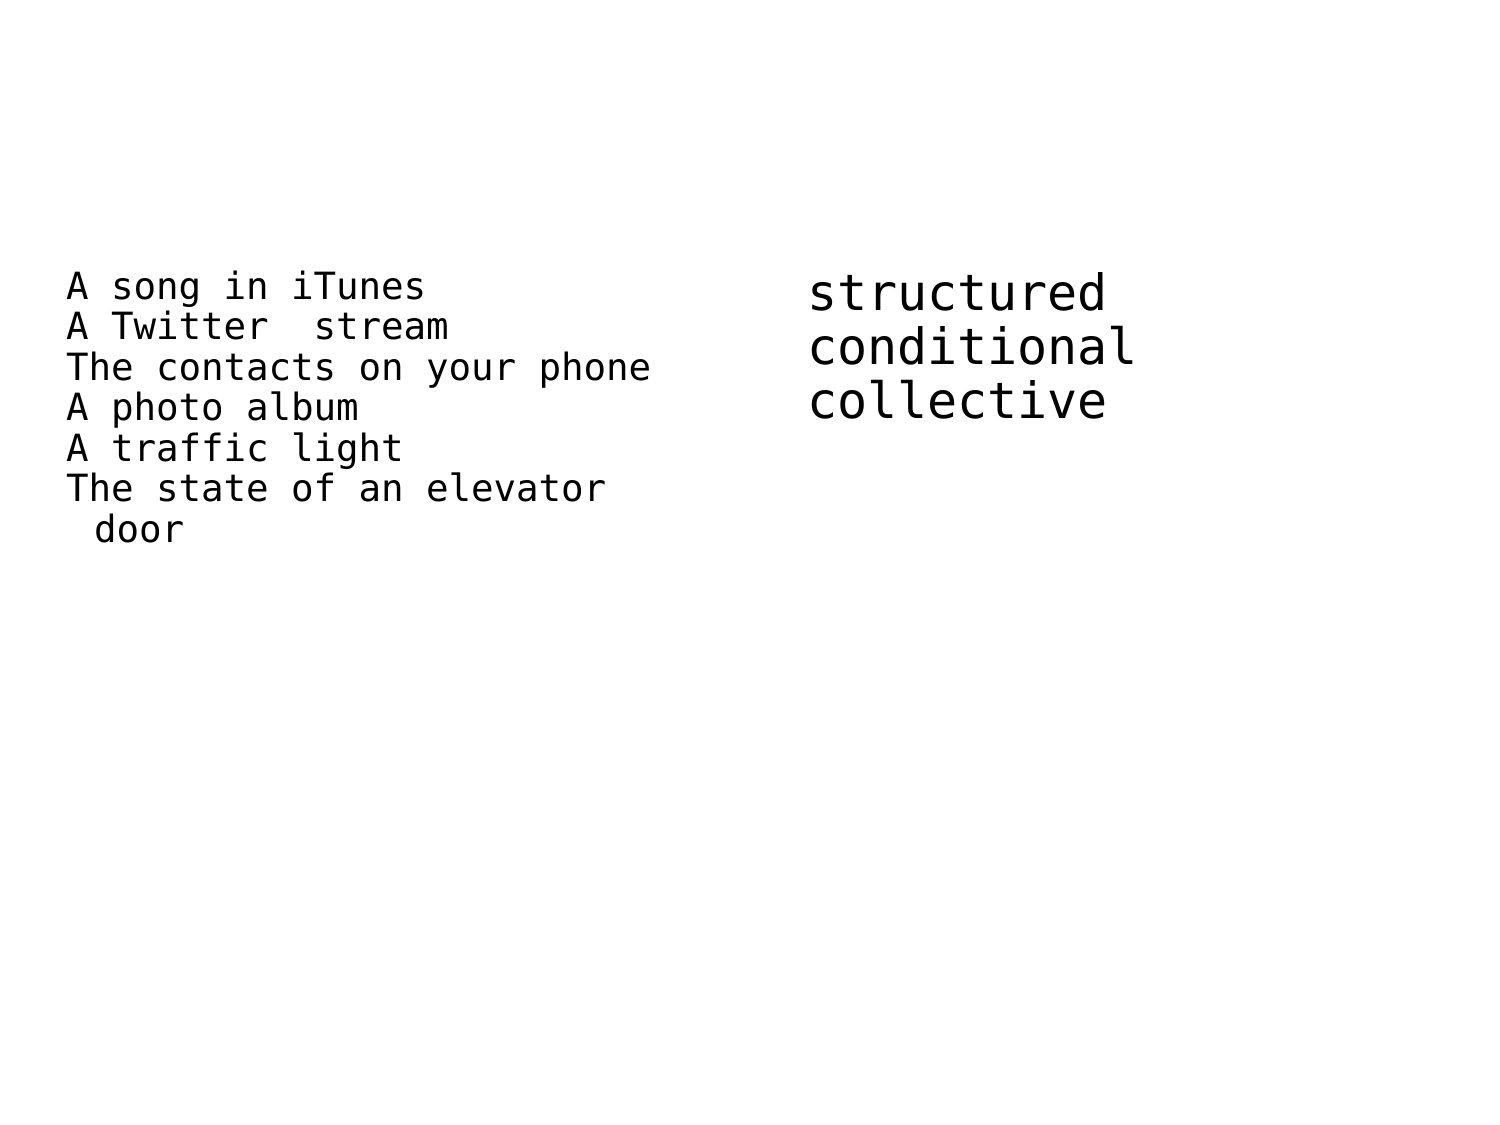

# Which category or categories of data?
A song in iTunes
A Twitter  stream
The contacts on your phone
A photo album
A traffic light
The state of an elevator door

structured
conditional
collective